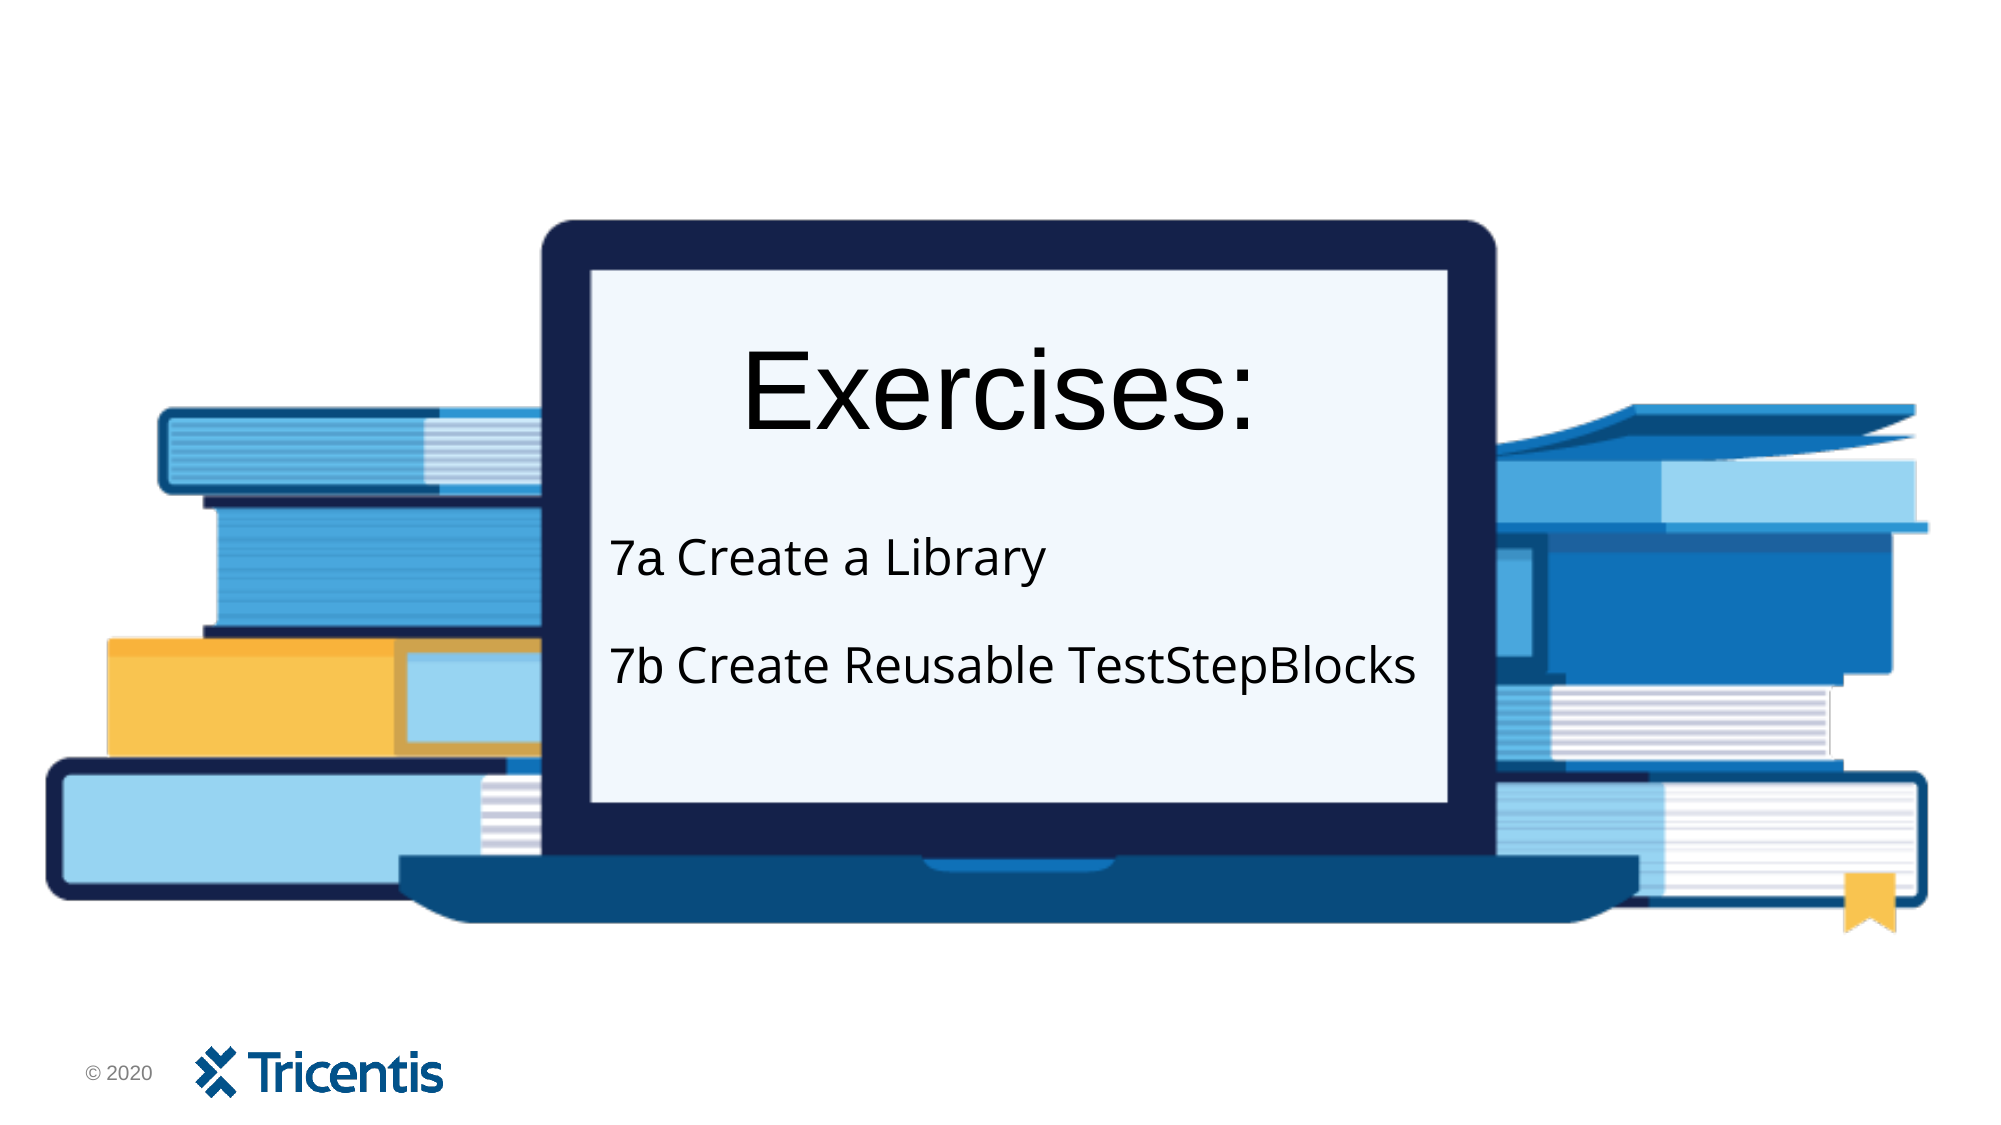

# 7a Create a Library 7b Create Reusable TestStepBlocks